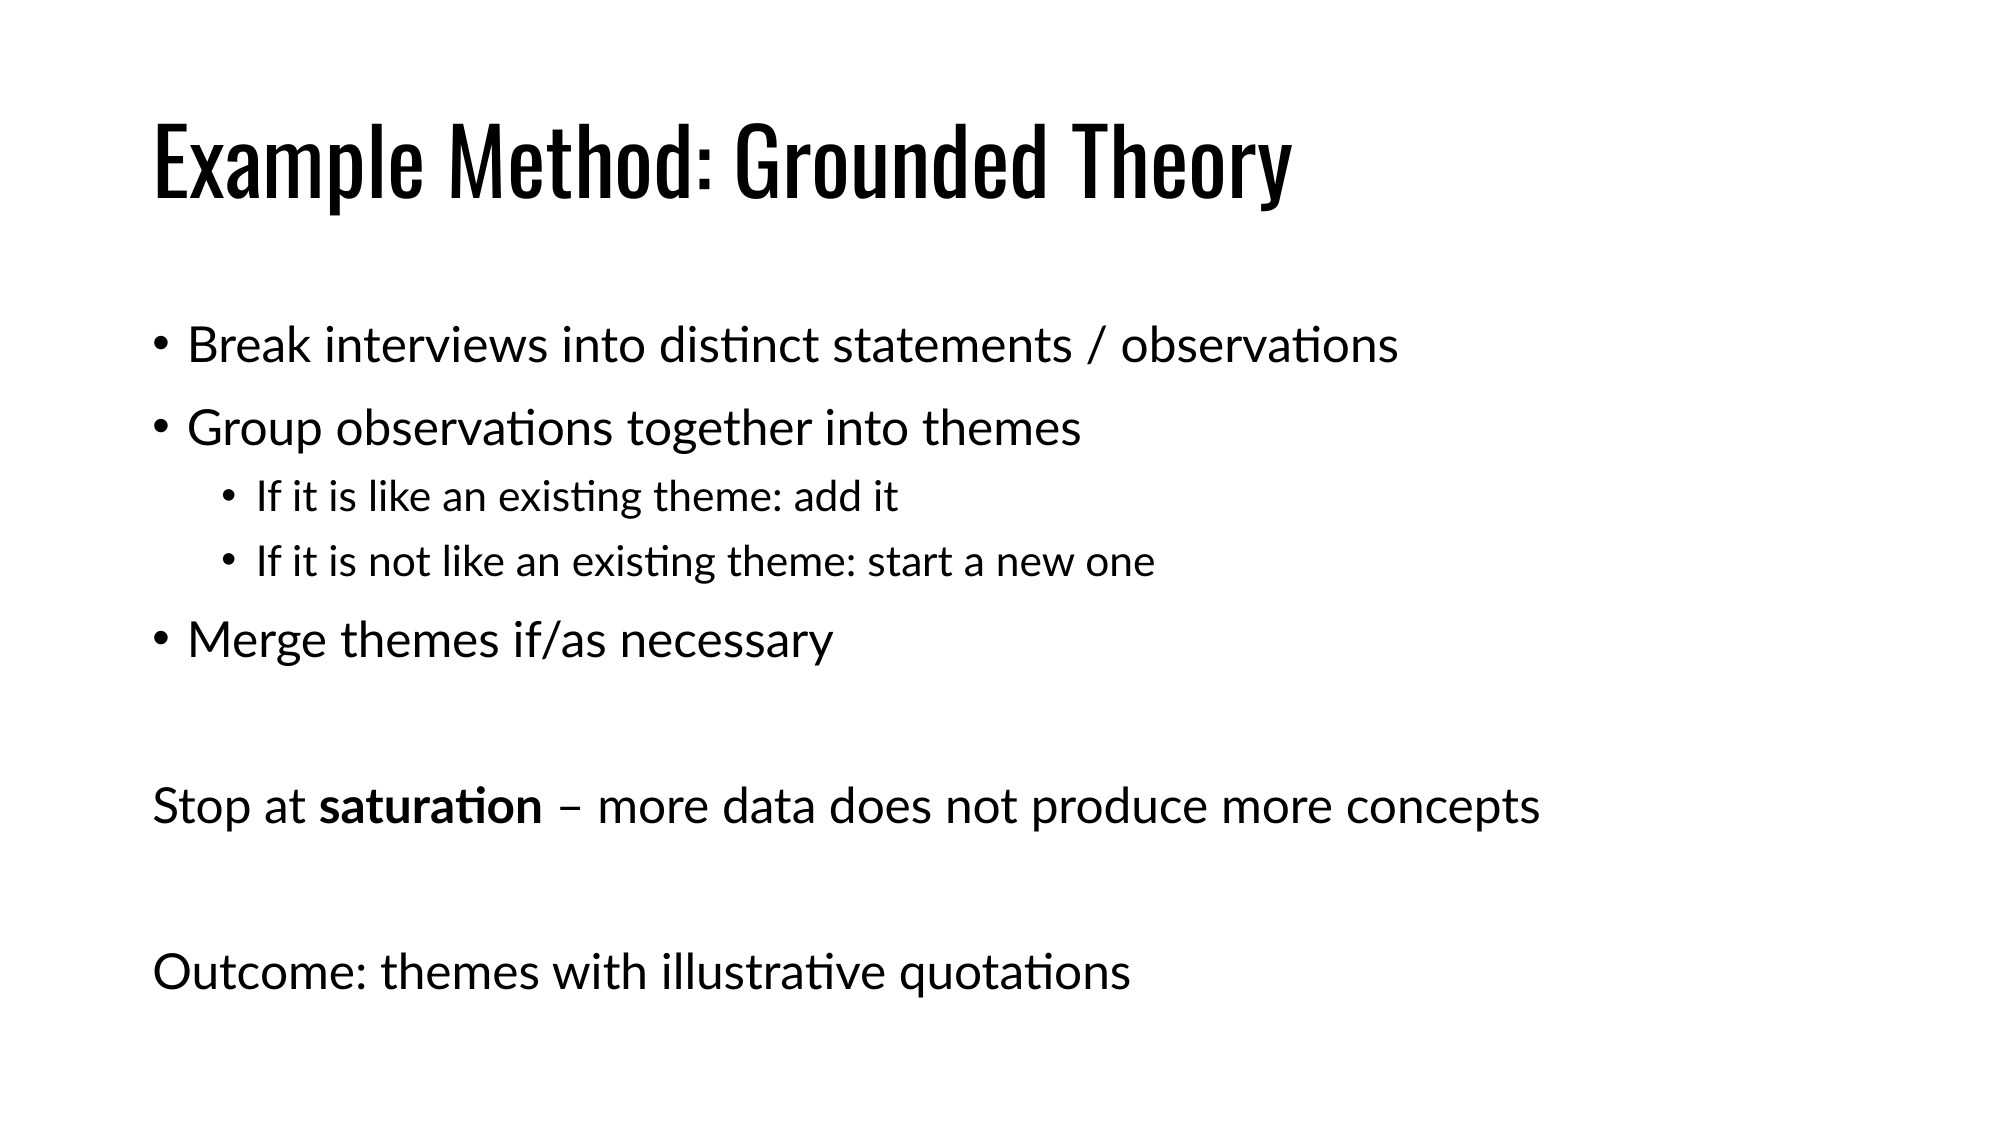

# Example Method: Grounded Theory
Break interviews into distinct statements / observations
Group observations together into themes
If it is like an existing theme: add it
If it is not like an existing theme: start a new one
Merge themes if/as necessary

Stop at saturation – more data does not produce more concepts

Outcome: themes with illustrative quotations